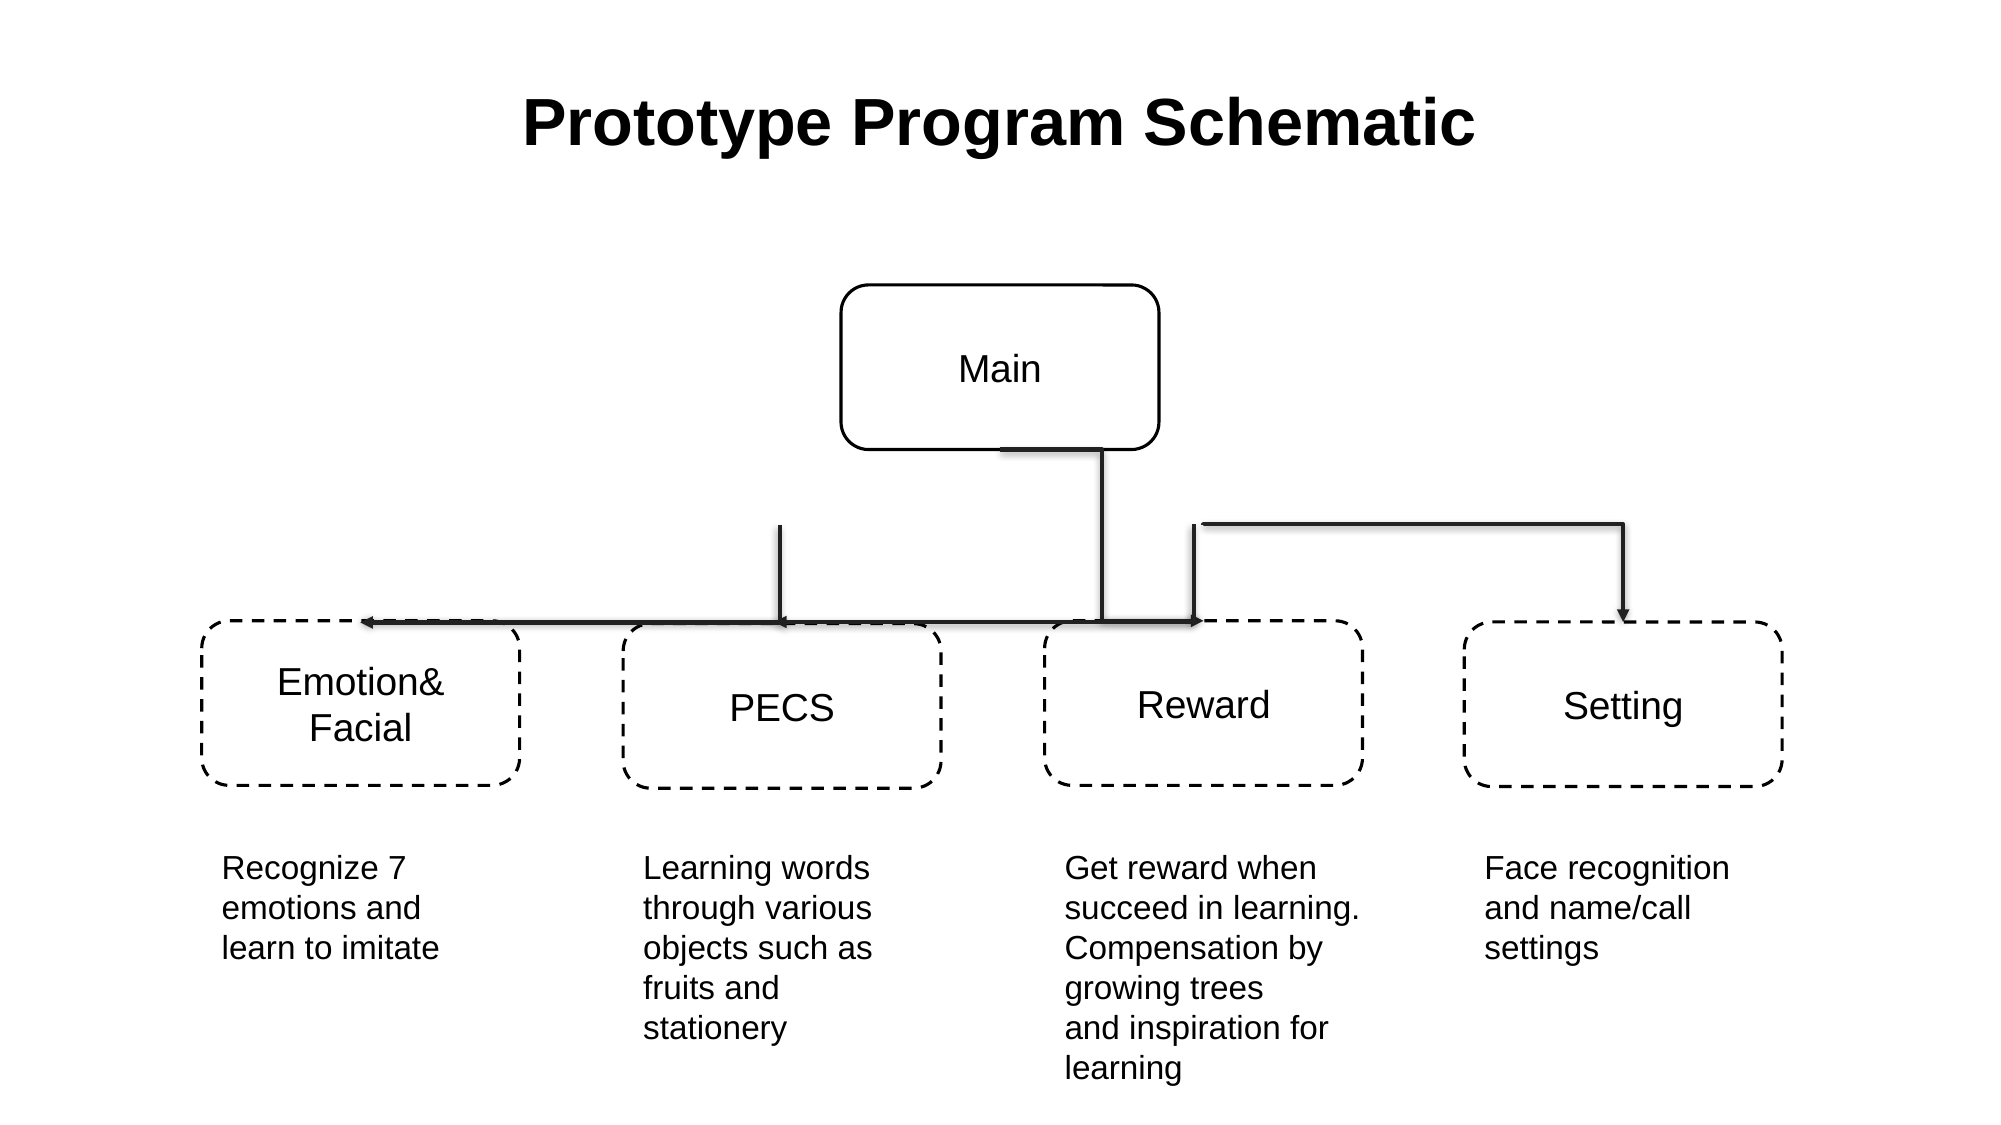

# Prototype Program Schematic
Main
Emotion&
Facial
Reward
Setting
PECS
Recognize 7 emotions and learn to imitate
Learning words through various objects such as fruits and stationery
Get reward when succeed in learning.
Compensation by growing trees
and inspiration for learning
Face recognition and name/call settings